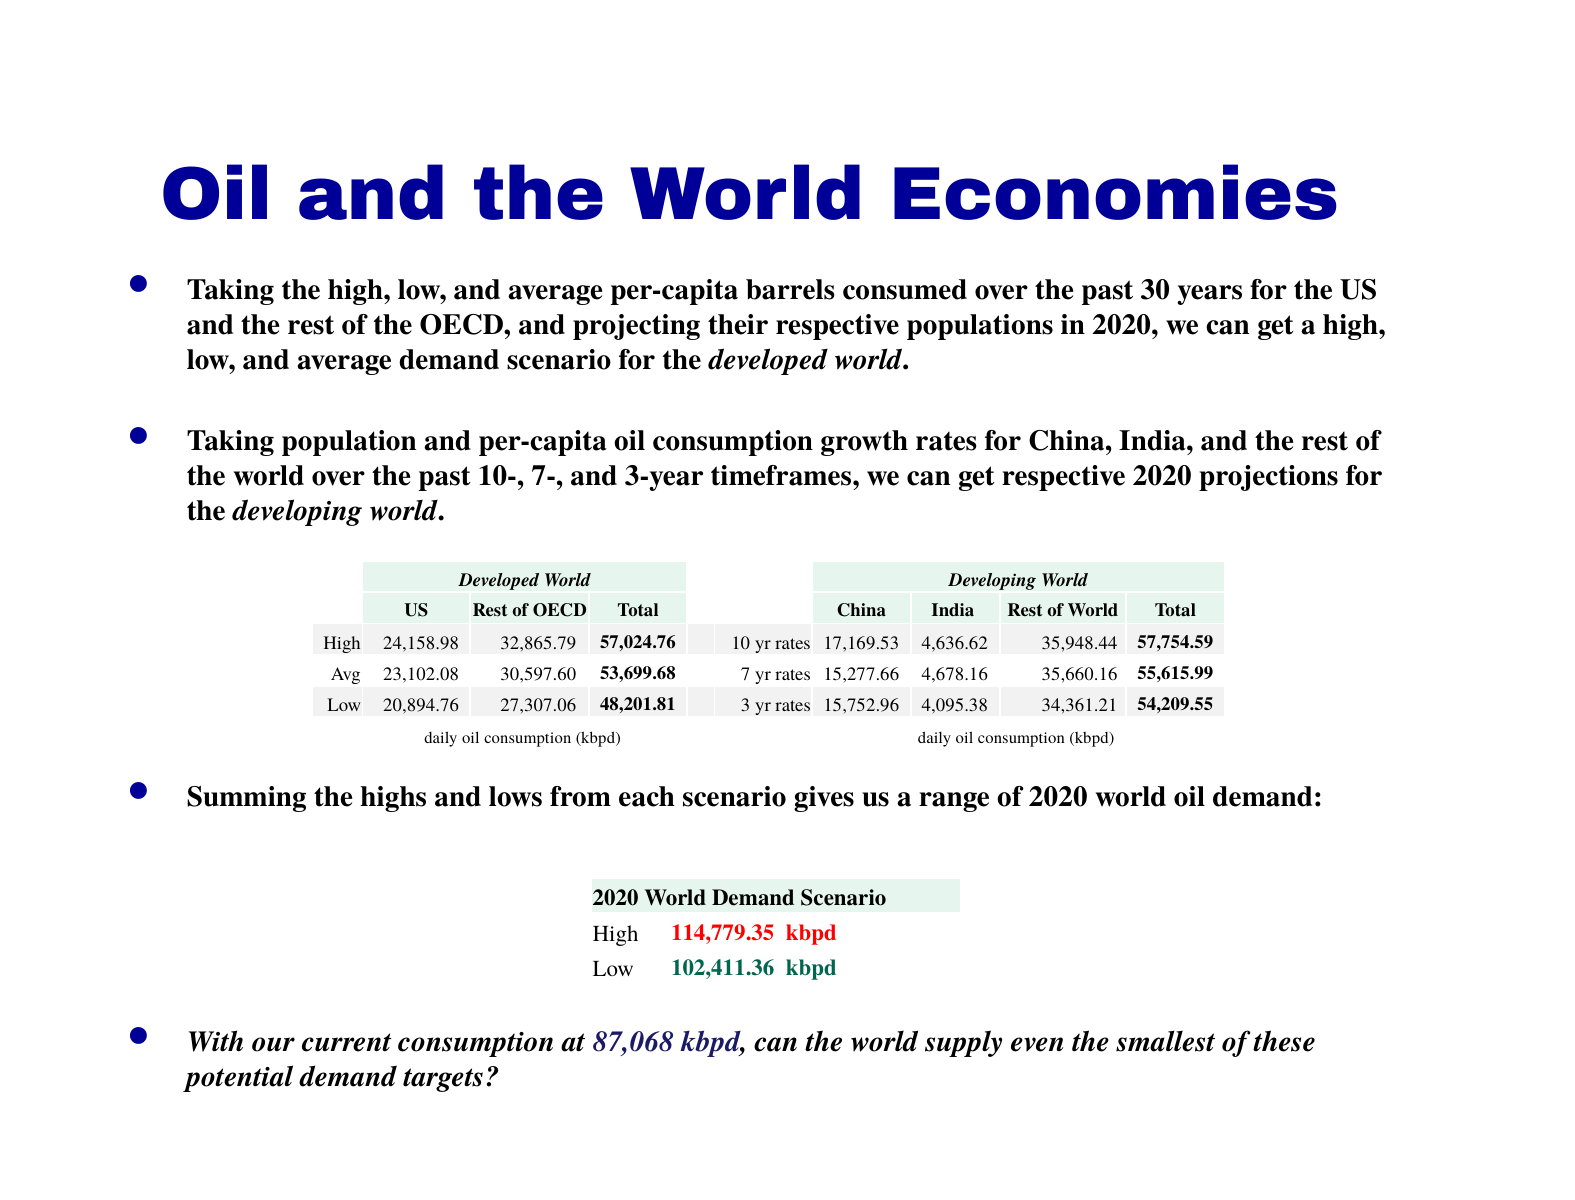

# Oil and the World Economies
Taking the high, low, and average per-capita barrels consumed over the past 30 years for the US and the rest of the OECD, and projecting their respective populations in 2020, we can get a high, low, and average demand scenario for the developed world.

Taking population and per-capita oil consumption growth rates for China, India, and the rest of the world over the past 10-, 7-, and 3-year timeframes, we can get respective 2020 projections for the developing world.

Summing the highs and lows from each scenario gives us a range of 2020 world oil demand:

With our current consumption at 87,068 kbpd, can the world supply even the smallest of these potential demand targets?

|  | Developed World |  |  |  |  | Developing World |  |  |  |
| --- | --- | --- | --- | --- | --- | --- | --- | --- | --- |
|  | US | Rest of OECD | Total |  |  | China | India | Rest of World | Total |
| High | 24,158.98 | 32,865.79 | 57,024.76 |  | 10 yr rates | 17,169.53 | 4,636.62 | 35,948.44 | 57,754.59 |
| Avg | 23,102.08 | 30,597.60 | 53,699.68 |  | 7 yr rates | 15,277.66 | 4,678.16 | 35,660.16 | 55,615.99 |
| Low | 20,894.76 | 27,307.06 | 48,201.81 |  | 3 yr rates | 15,752.96 | 4,095.38 | 34,361.21 | 54,209.55 |
|  | daily oil consumption (kbpd) |  |  |  |  | daily oil consumption (kbpd) |  |  |  |
| 2020 World Demand Scenario |  |  |
| --- | --- | --- |
| High | 114,779.35 kbpd |  |
| Low | 102,411.36 kbpd |  |